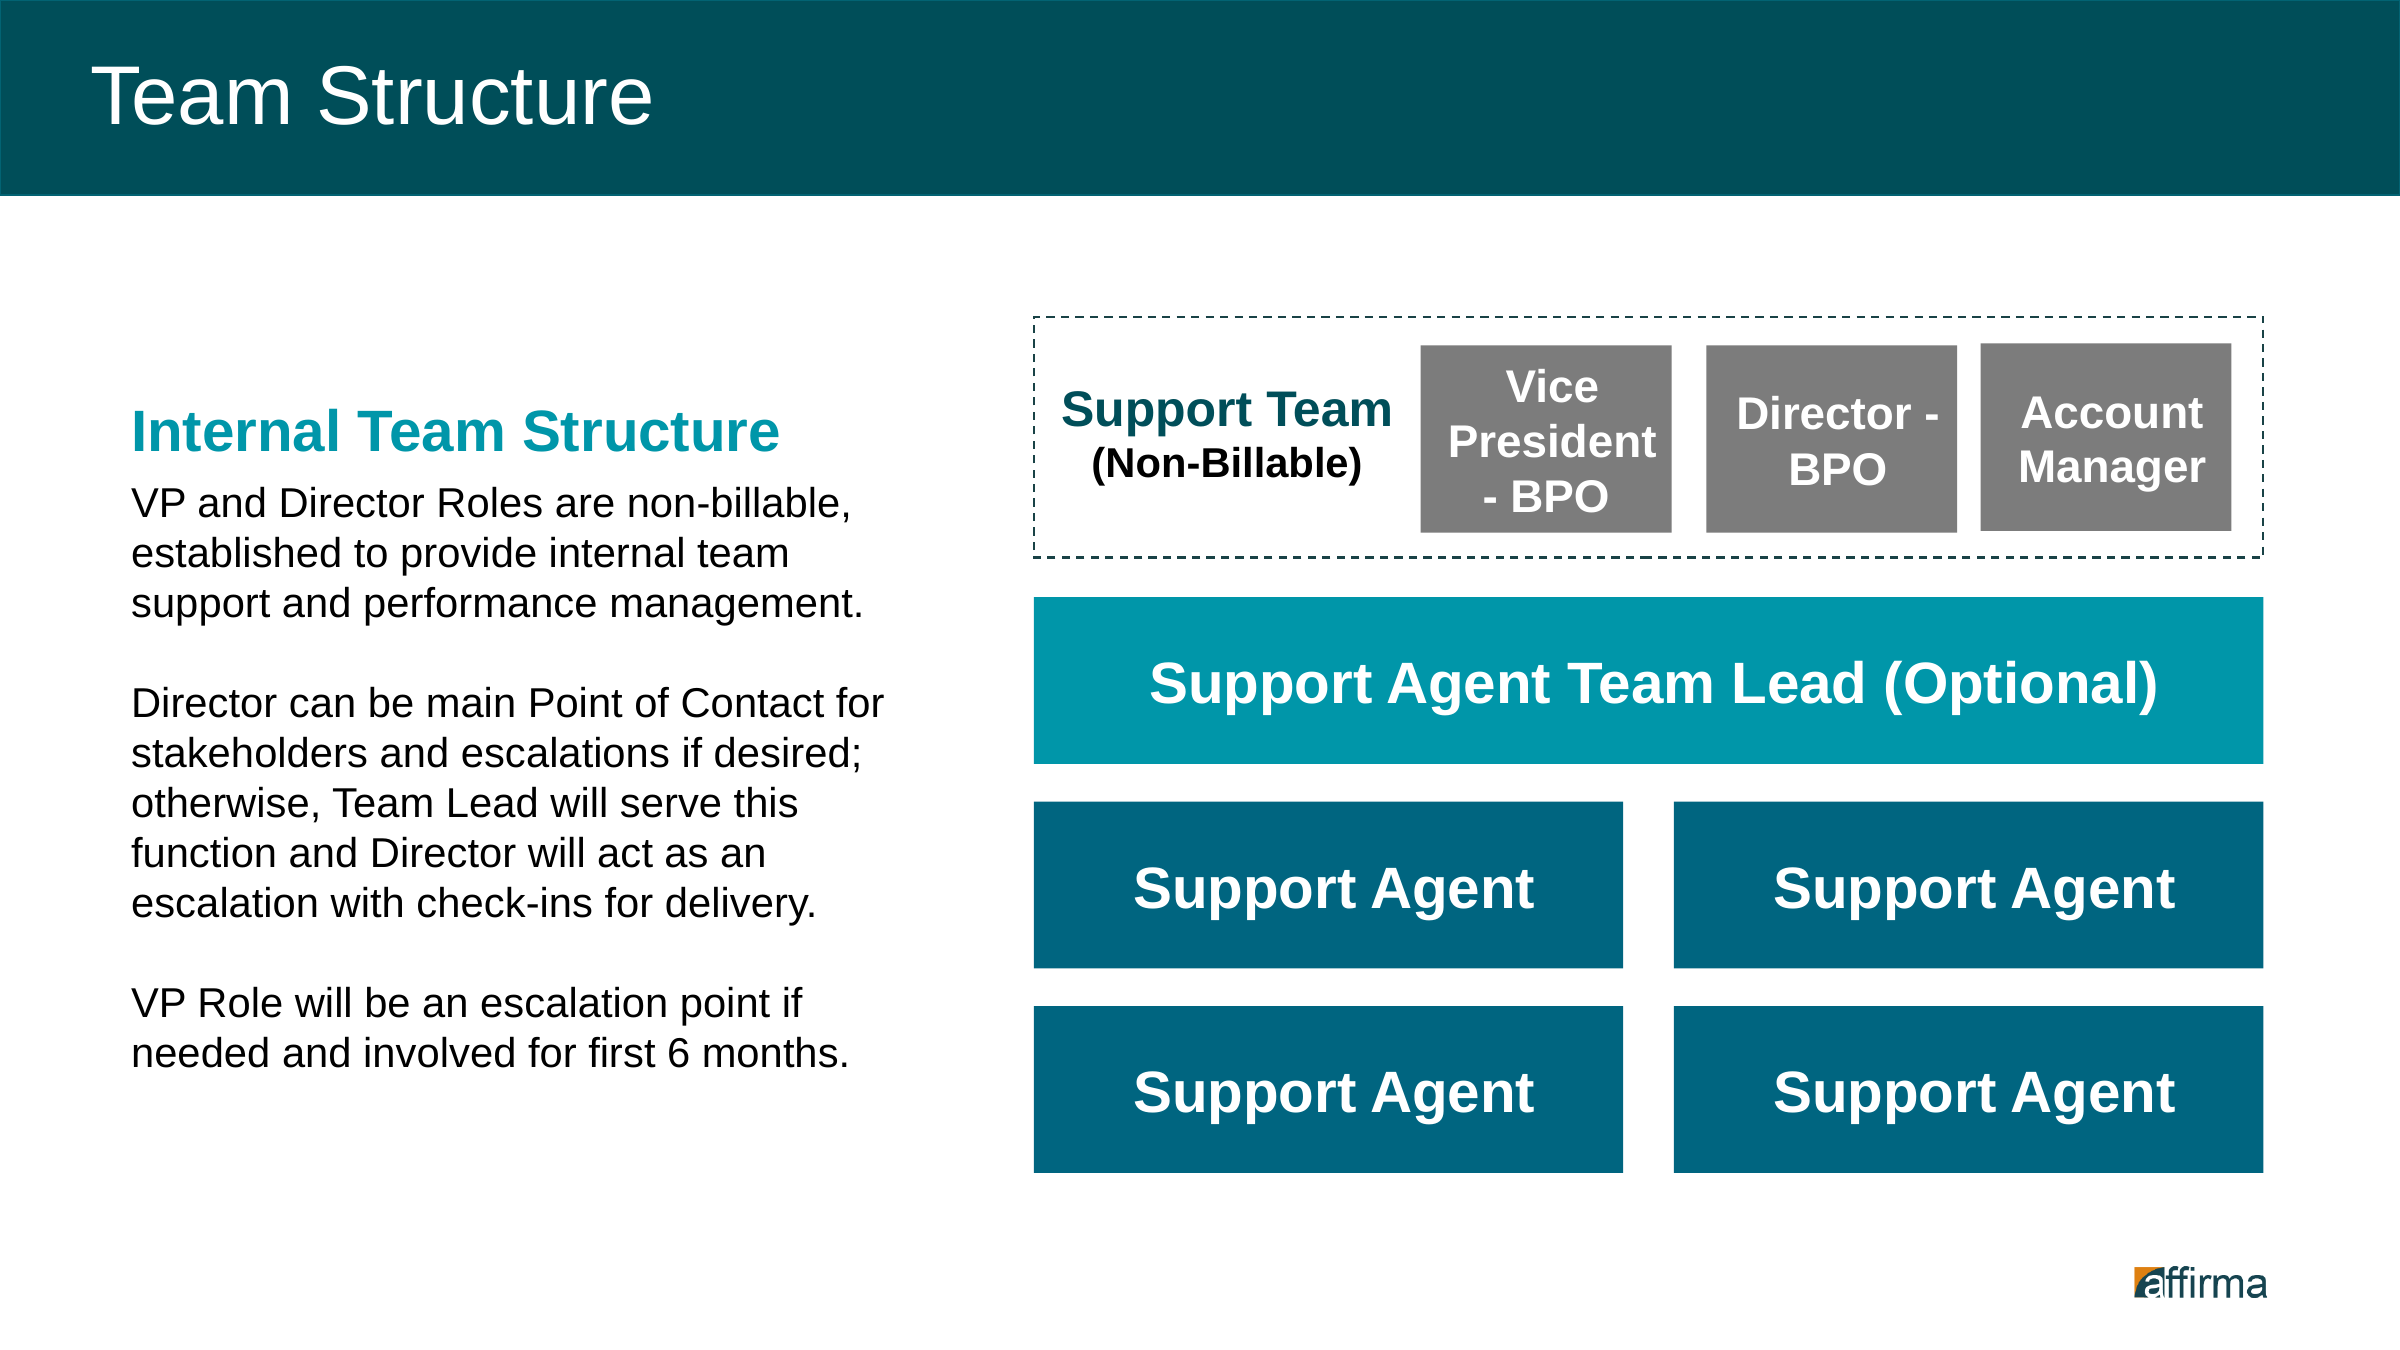

# Team Structure

Account Manager
Vice President - BPO
Director - BPO
Internal Team Structure
VP and Director Roles are non-billable, established to provide internal team support and performance management.

Director can be main Point of Contact for stakeholders and escalations if desired; otherwise, Team Lead will serve this function and Director will act as an escalation with check-ins for delivery.

VP Role will be an escalation point if needed and involved for first 6 months.
Support Team
(Non-Billable)
Support Agent Team Lead (Optional)
Support Agent
Support Agent
Support Agent
Support Agent